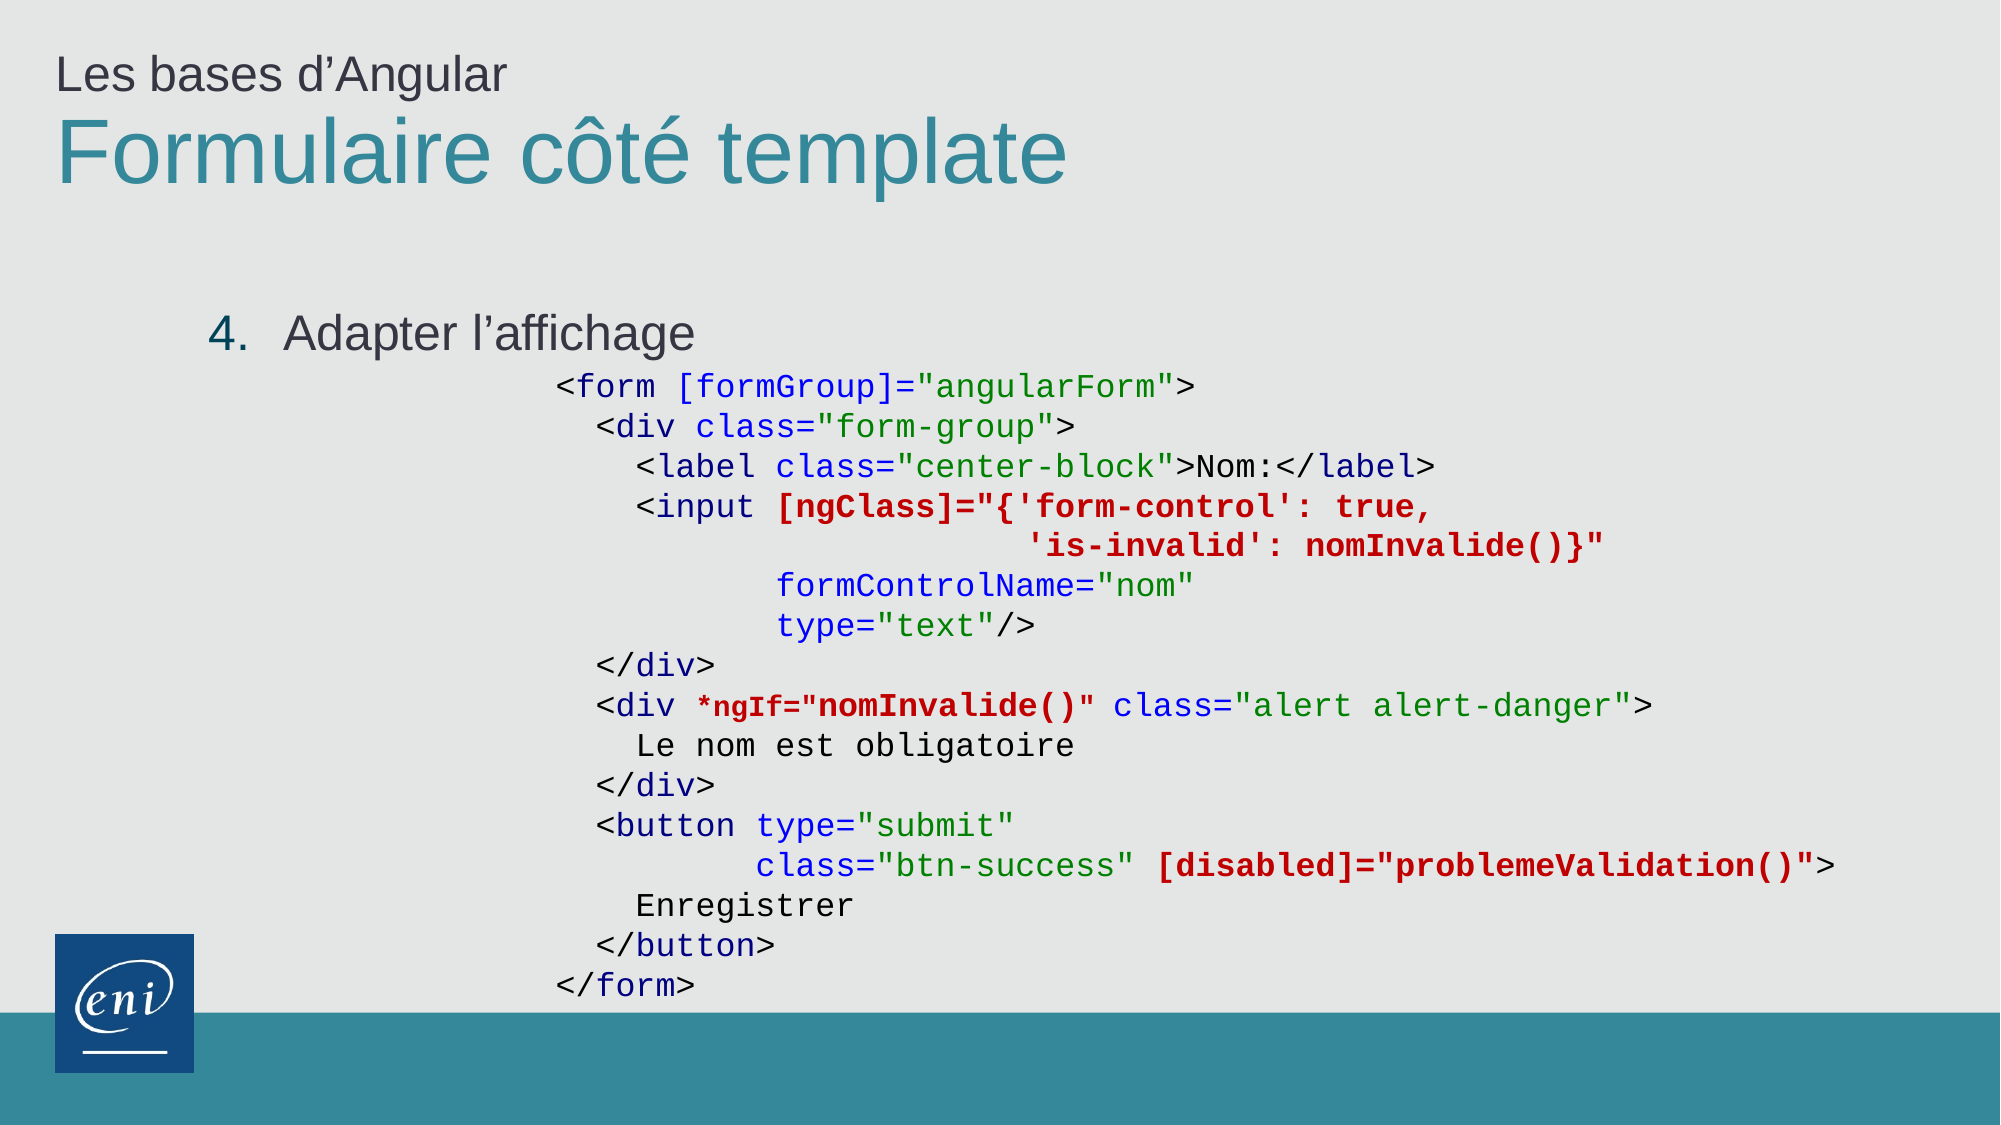

Les bases d’Angular
# Formulaire côté template
Adapter l’affichage
<form [formGroup]="angularForm">
  <div class="form-group">
    <label class="center-block">Nom:</label>
    <input [ngClass]="{'form-control': true,
			 'is-invalid': nomInvalide()}"
           formControlName="nom"
           type="text"/>
  </div>
  <div *ngIf="nomInvalide()" class="alert alert-danger">
    Le nom est obligatoire
  </div>
  <button type="submit"
          class="btn-success" [disabled]="problemeValidation()">
    Enregistrer
  </button>
</form>